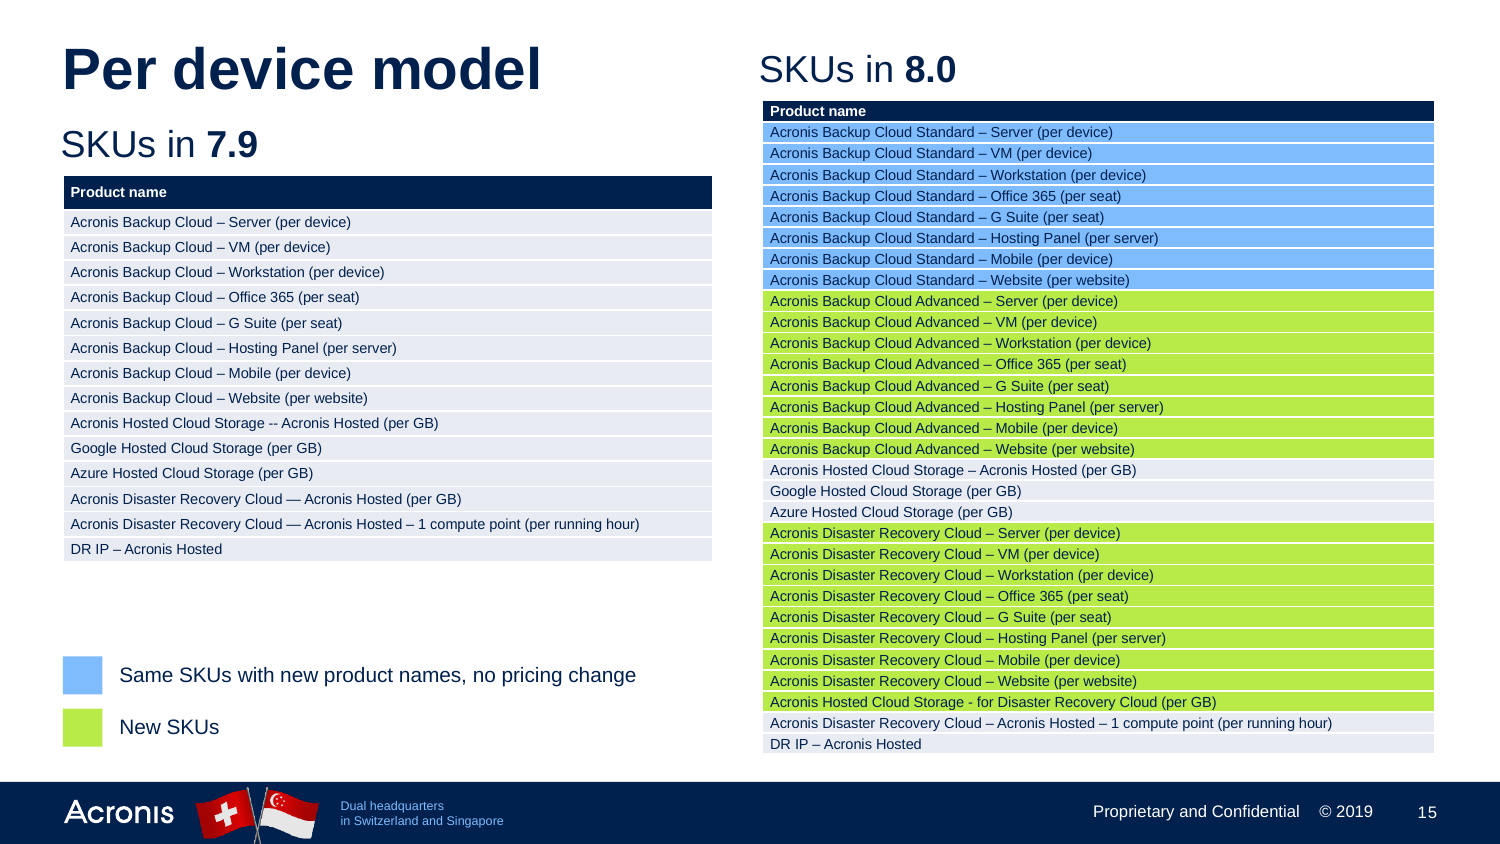

SKUs in 8.0
# Per device model
| Product name |
| --- |
| Acronis Backup Cloud Standard – Server (per device) |
| Acronis Backup Cloud Standard – VM (per device) |
| Acronis Backup Cloud Standard – Workstation (per device) |
| Acronis Backup Cloud Standard – Office 365 (per seat) |
| Acronis Backup Cloud Standard – G Suite (per seat) |
| Acronis Backup Cloud Standard – Hosting Panel (per server) |
| Acronis Backup Cloud Standard – Mobile (per device) |
| Acronis Backup Cloud Standard – Website (per website) |
| Acronis Backup Cloud Advanced – Server (per device) |
| Acronis Backup Cloud Advanced – VM (per device) |
| Acronis Backup Cloud Advanced – Workstation (per device) |
| Acronis Backup Cloud Advanced – Office 365 (per seat) |
| Acronis Backup Cloud Advanced – G Suite (per seat) |
| Acronis Backup Cloud Advanced – Hosting Panel (per server) |
| Acronis Backup Cloud Advanced – Mobile (per device) |
| Acronis Backup Cloud Advanced – Website (per website) |
| Acronis Hosted Cloud Storage – Acronis Hosted (per GB) |
| Google Hosted Cloud Storage (per GB) |
| Azure Hosted Cloud Storage (per GB) |
| Acronis Disaster Recovery Cloud – Server (per device) |
| Acronis Disaster Recovery Cloud – VM (per device) |
| Acronis Disaster Recovery Cloud – Workstation (per device) |
| Acronis Disaster Recovery Cloud – Office 365 (per seat) |
| Acronis Disaster Recovery Cloud – G Suite (per seat) |
| Acronis Disaster Recovery Cloud – Hosting Panel (per server) |
| Acronis Disaster Recovery Cloud – Mobile (per device) |
| Acronis Disaster Recovery Cloud – Website (per website) |
| Acronis Hosted Cloud Storage - for Disaster Recovery Cloud (per GB) |
| Acronis Disaster Recovery Cloud – Acronis Hosted – 1 compute point (per running hour) |
| DR IP – Acronis Hosted |
SKUs in 7.9
| Product name |
| --- |
| Acronis Backup Cloud – Server (per device) |
| Acronis Backup Cloud – VM (per device) |
| Acronis Backup Cloud – Workstation (per device) |
| Acronis Backup Cloud – Office 365 (per seat) |
| Acronis Backup Cloud – G Suite (per seat) |
| Acronis Backup Cloud – Hosting Panel (per server) |
| Acronis Backup Cloud – Mobile (per device) |
| Acronis Backup Cloud – Website (per website) |
| Acronis Hosted Cloud Storage -- Acronis Hosted (per GB) |
| Google Hosted Cloud Storage (per GB) |
| Azure Hosted Cloud Storage (per GB) |
| Acronis Disaster Recovery Cloud — Acronis Hosted (per GB) |
| Acronis Disaster Recovery Cloud — Acronis Hosted – 1 compute point (per running hour) |
| DR IP – Acronis Hosted |
Same SKUs with new product names, no pricing change

New SKUs